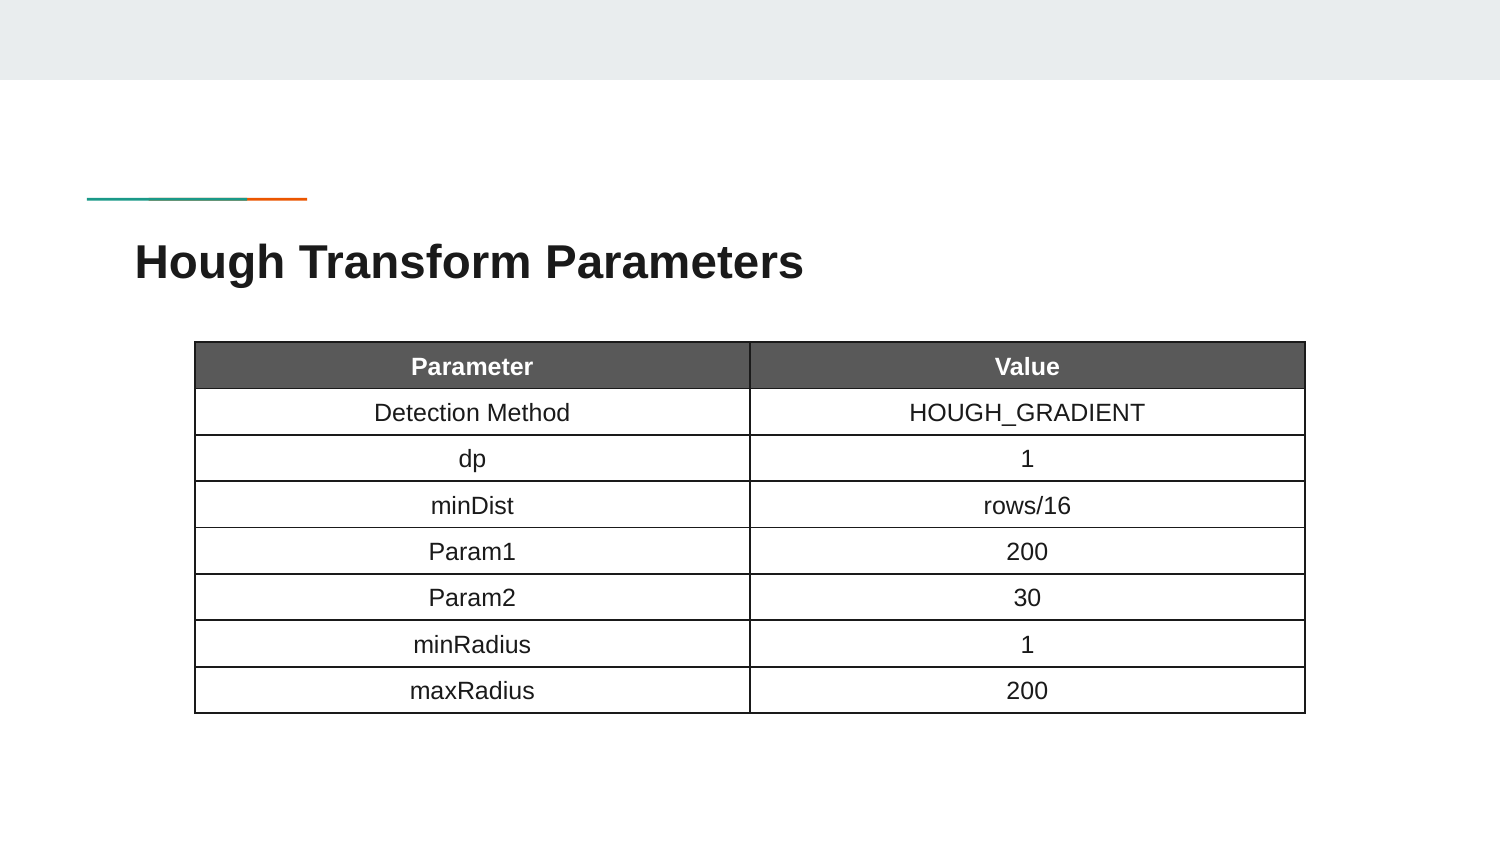

# Hough Transform Parameters
| Parameter | Value |
| --- | --- |
| Detection Method | HOUGH\_GRADIENT |
| dp | 1 |
| minDist | rows/16 |
| Param1 | 200 |
| Param2 | 30 |
| minRadius | 1 |
| maxRadius | 200 |